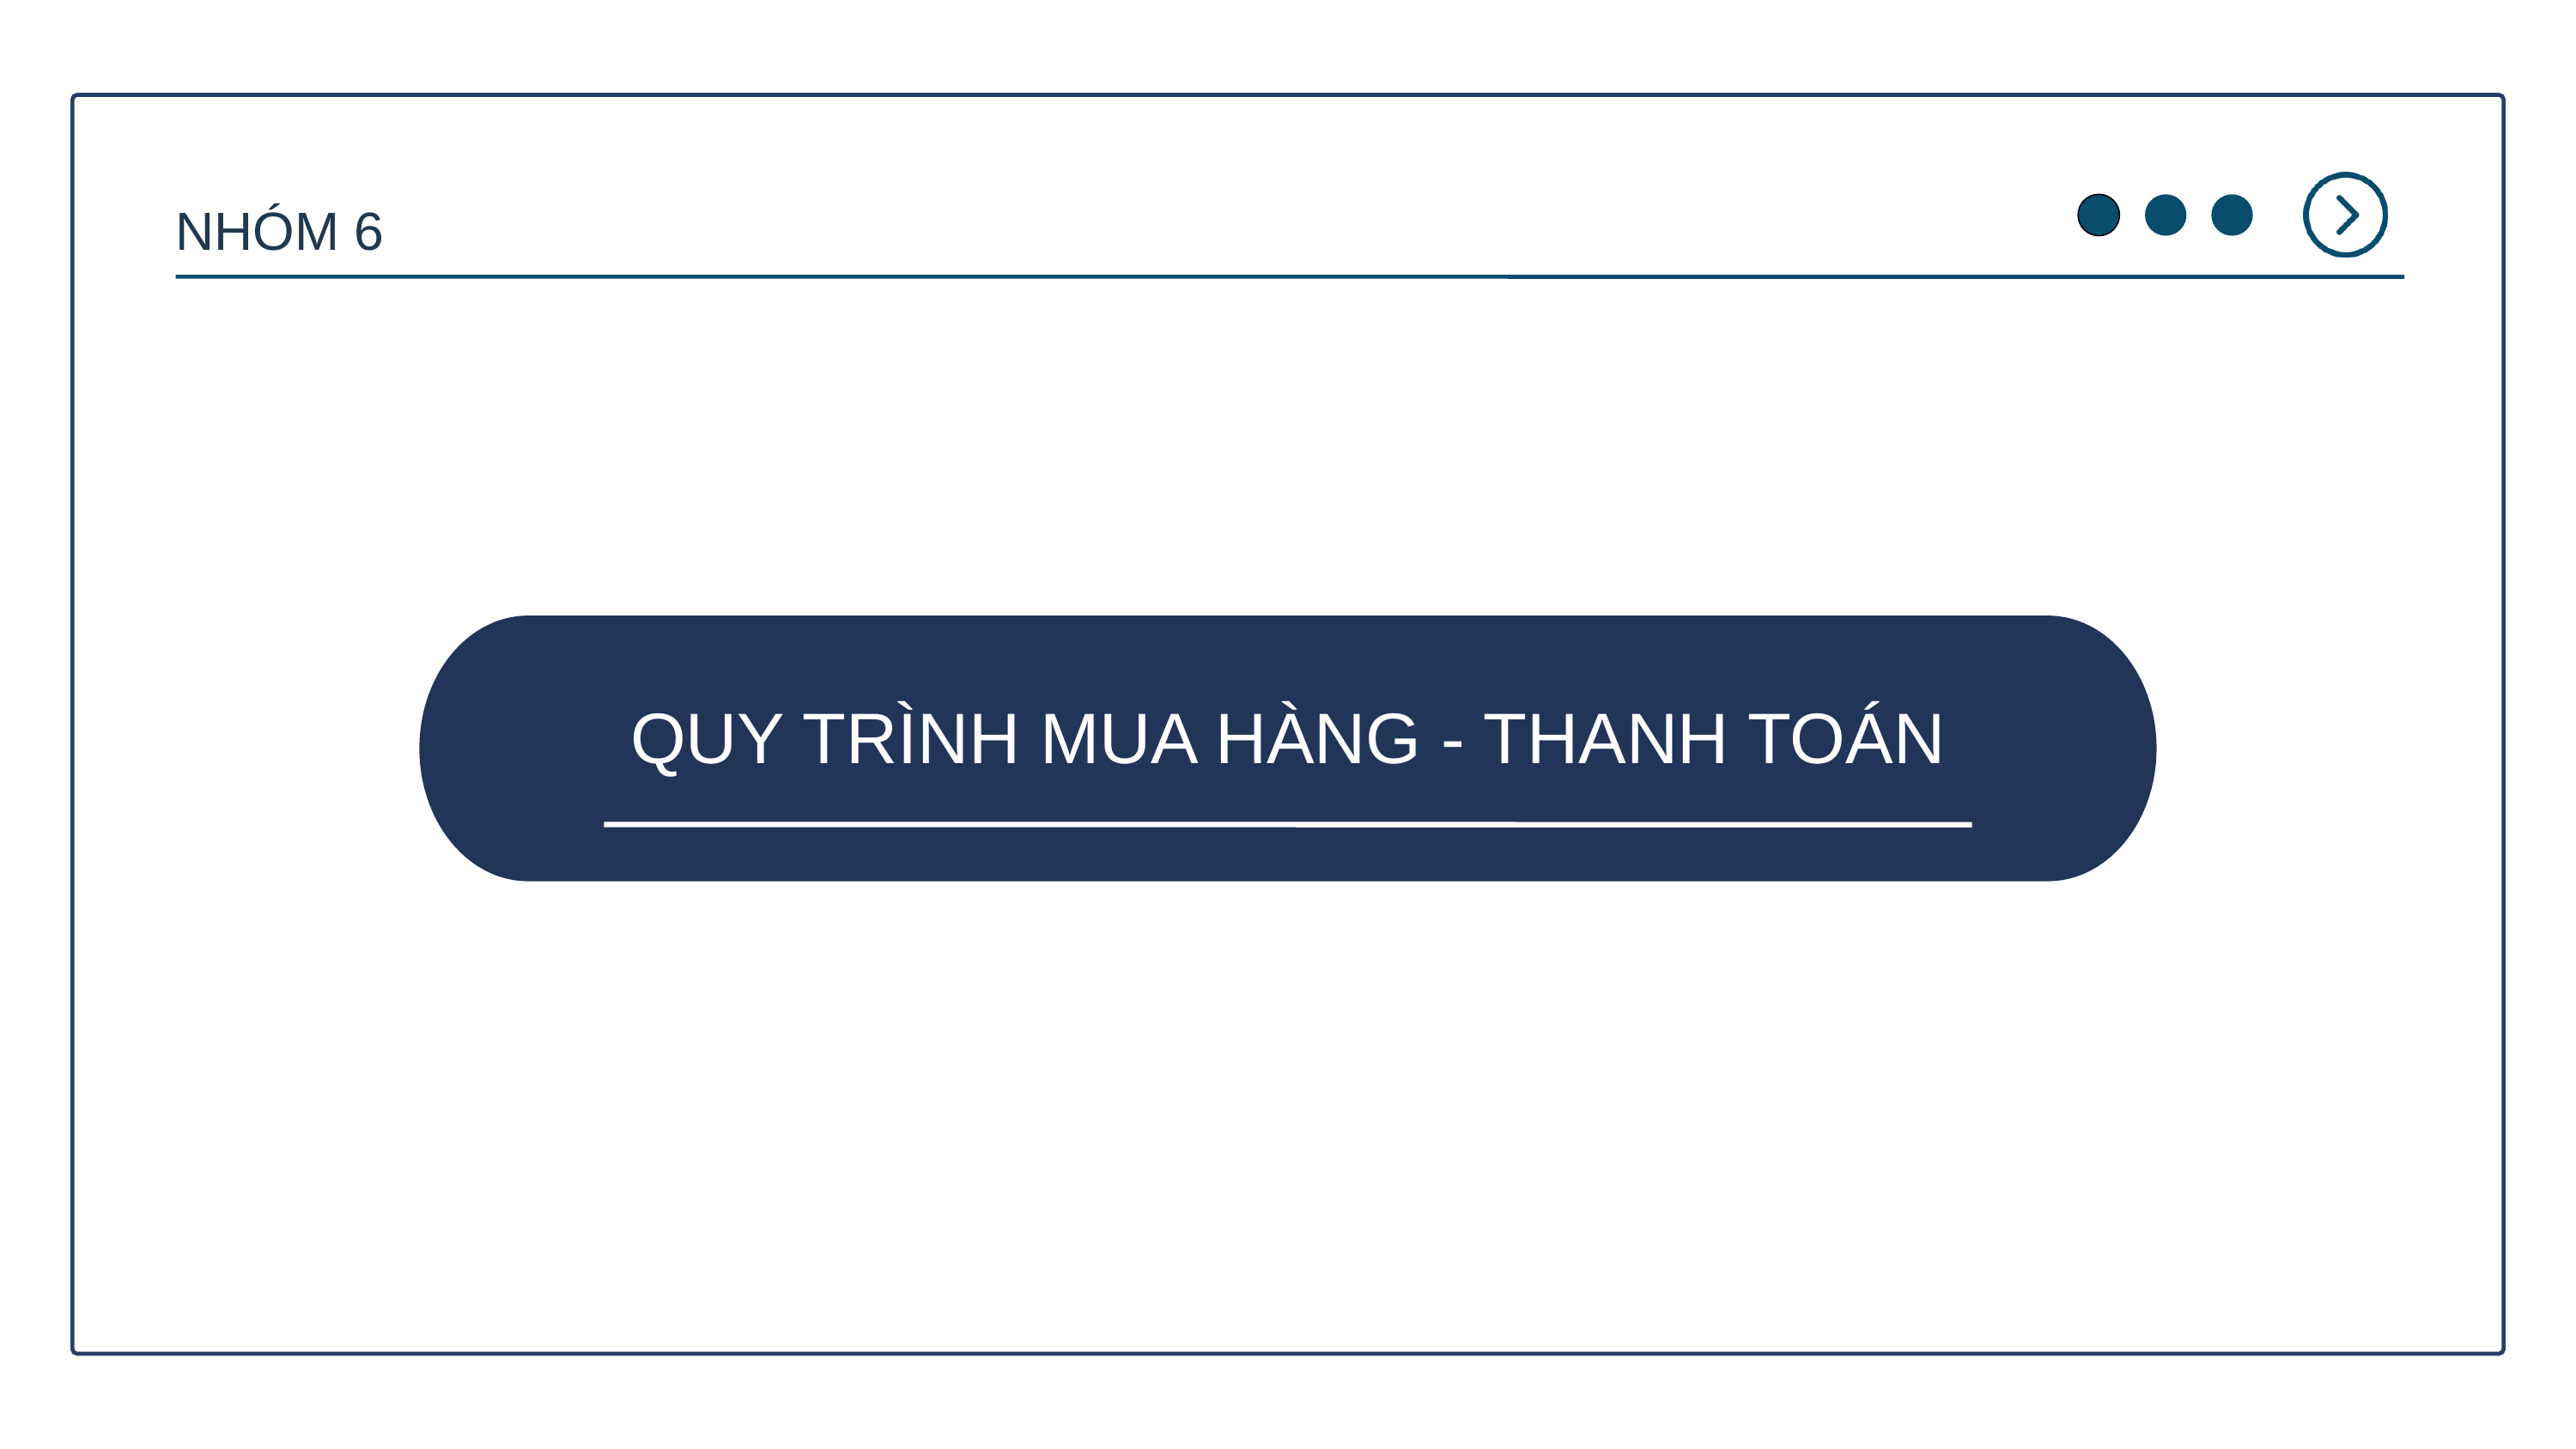

NHÓM 6

QUY TRÌNH MUA HÀNG - THANH TOÁN